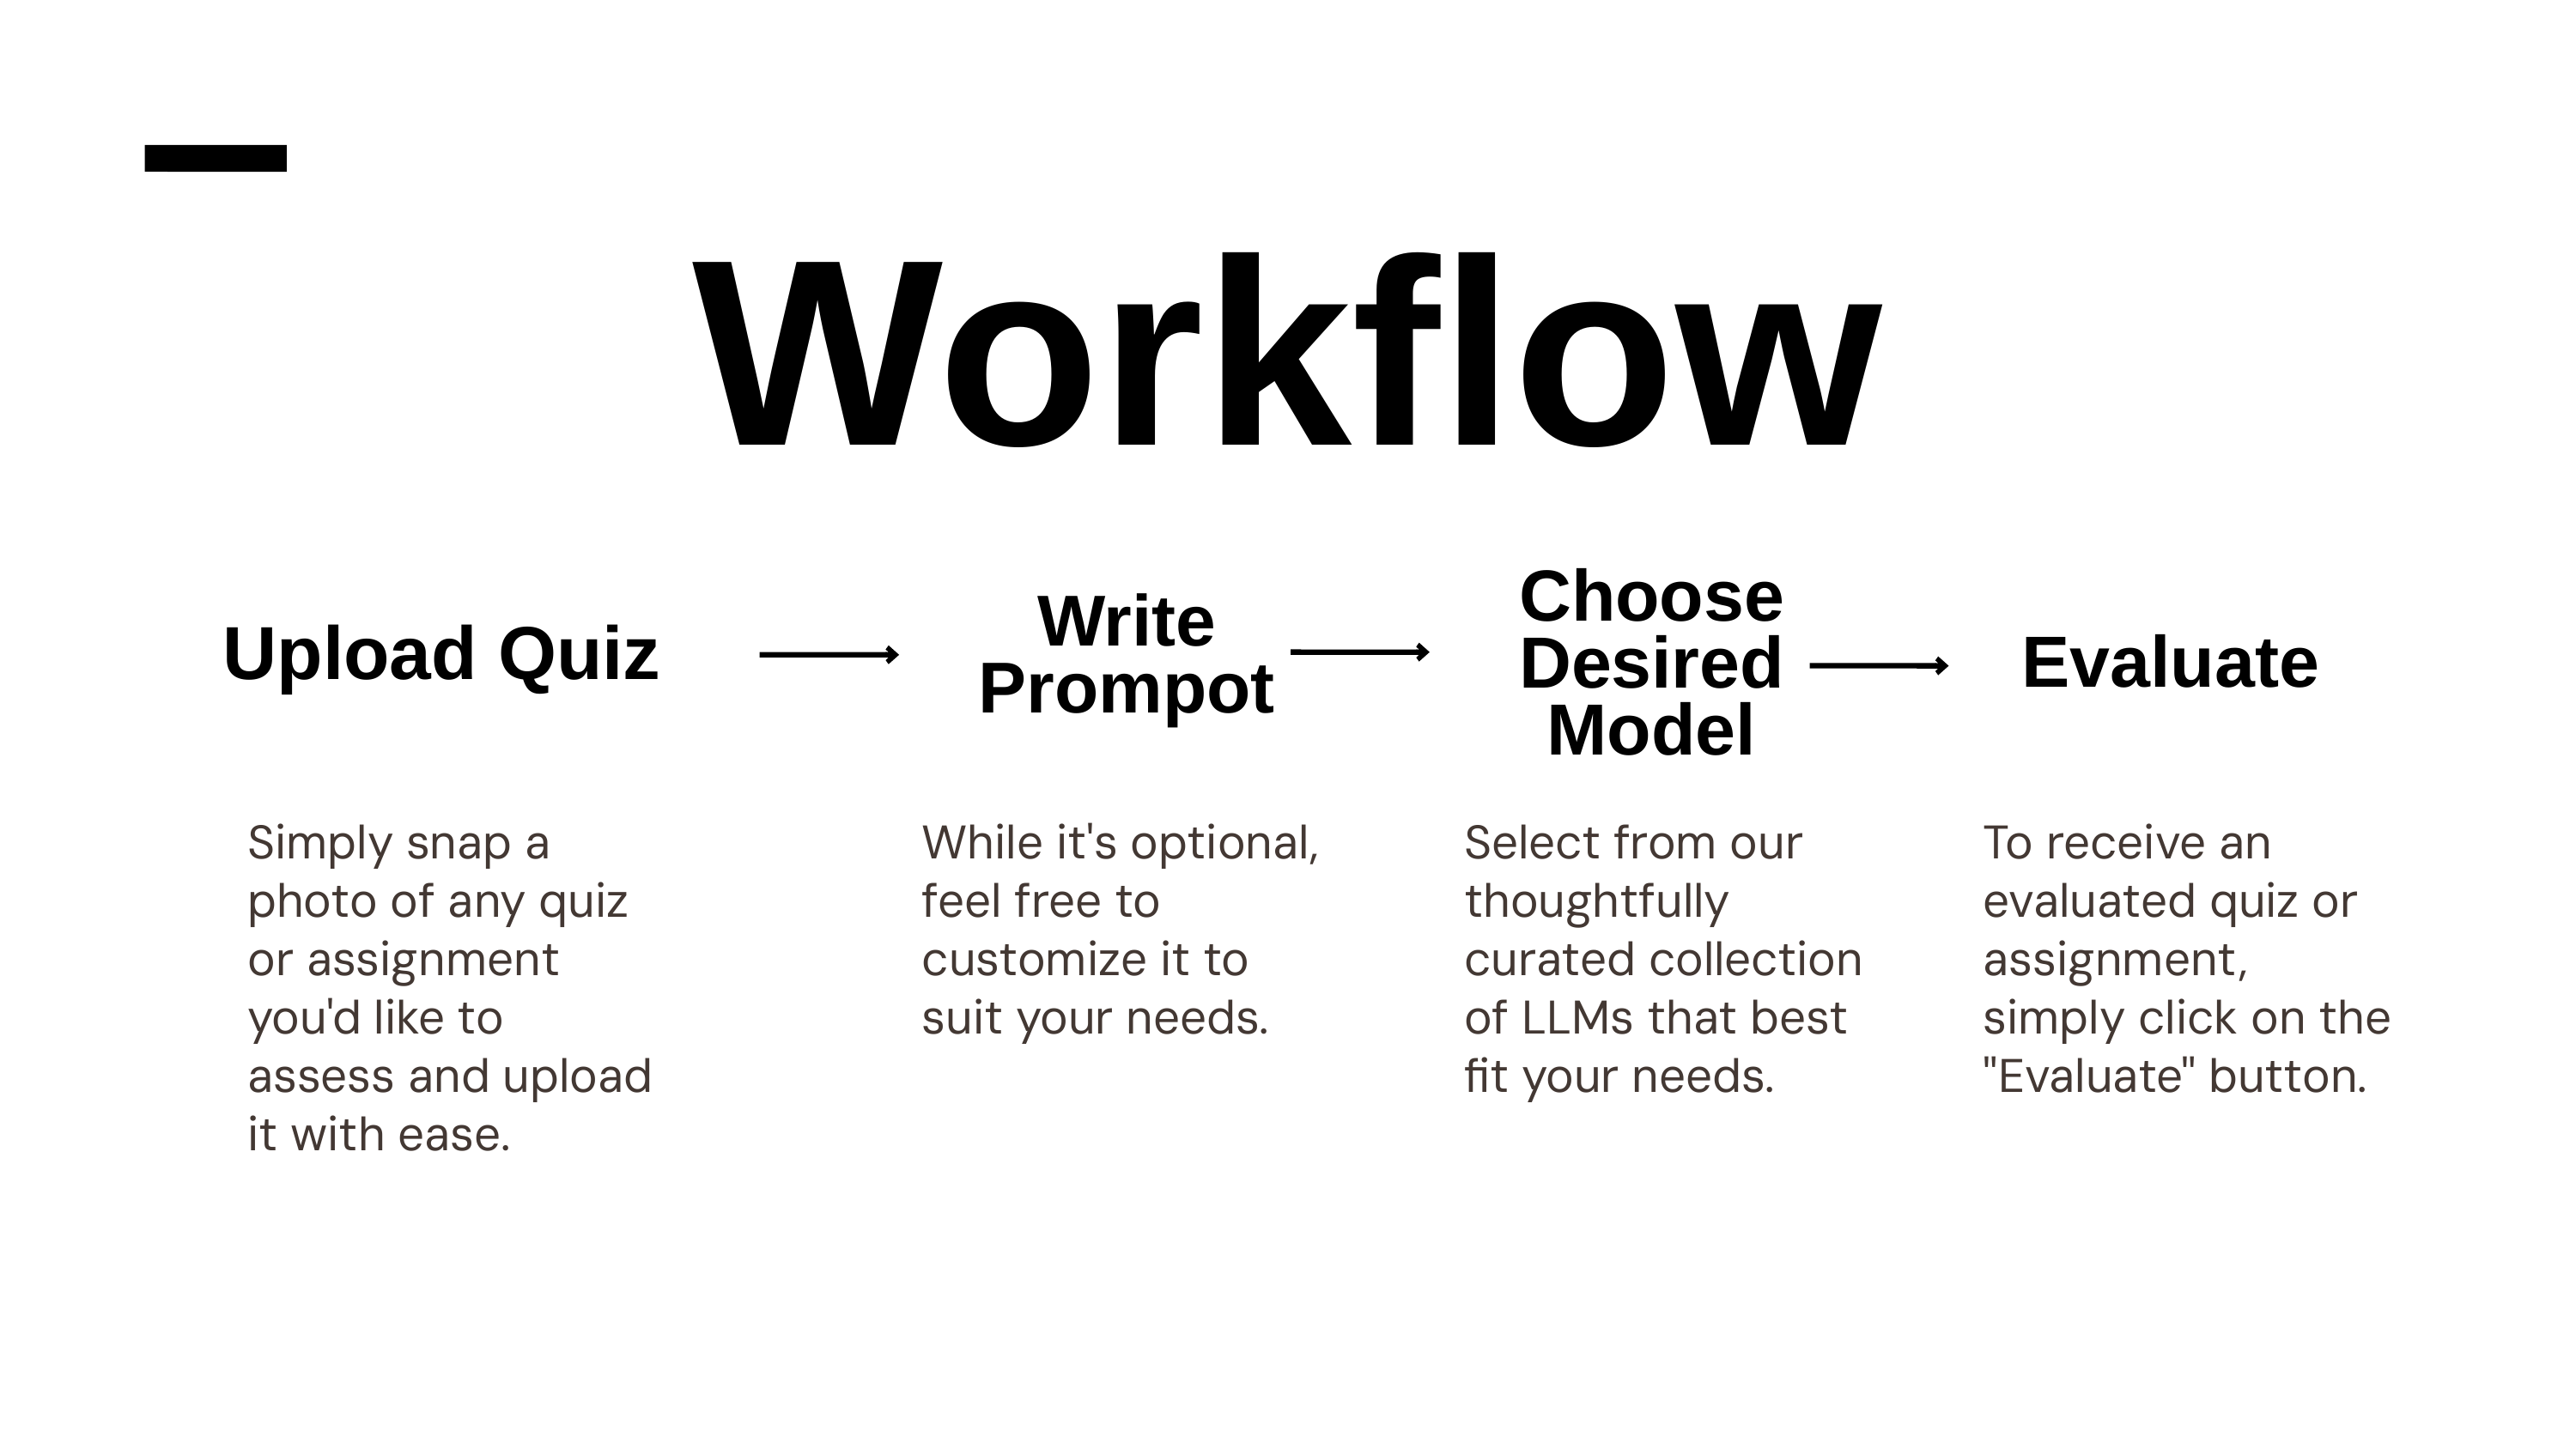

Workflow
Choose Desired Model
Write Prompot
Upload Quiz
Evaluate

Simply snap a photo of any quiz or assignment you'd like to assess and upload it with ease.
While it's optional, feel free to customize it to suit your needs.
Select from our thoughtfully curated collection of LLMs that best fit your needs.
To receive an evaluated quiz or assignment, simply click on the "Evaluate" button.